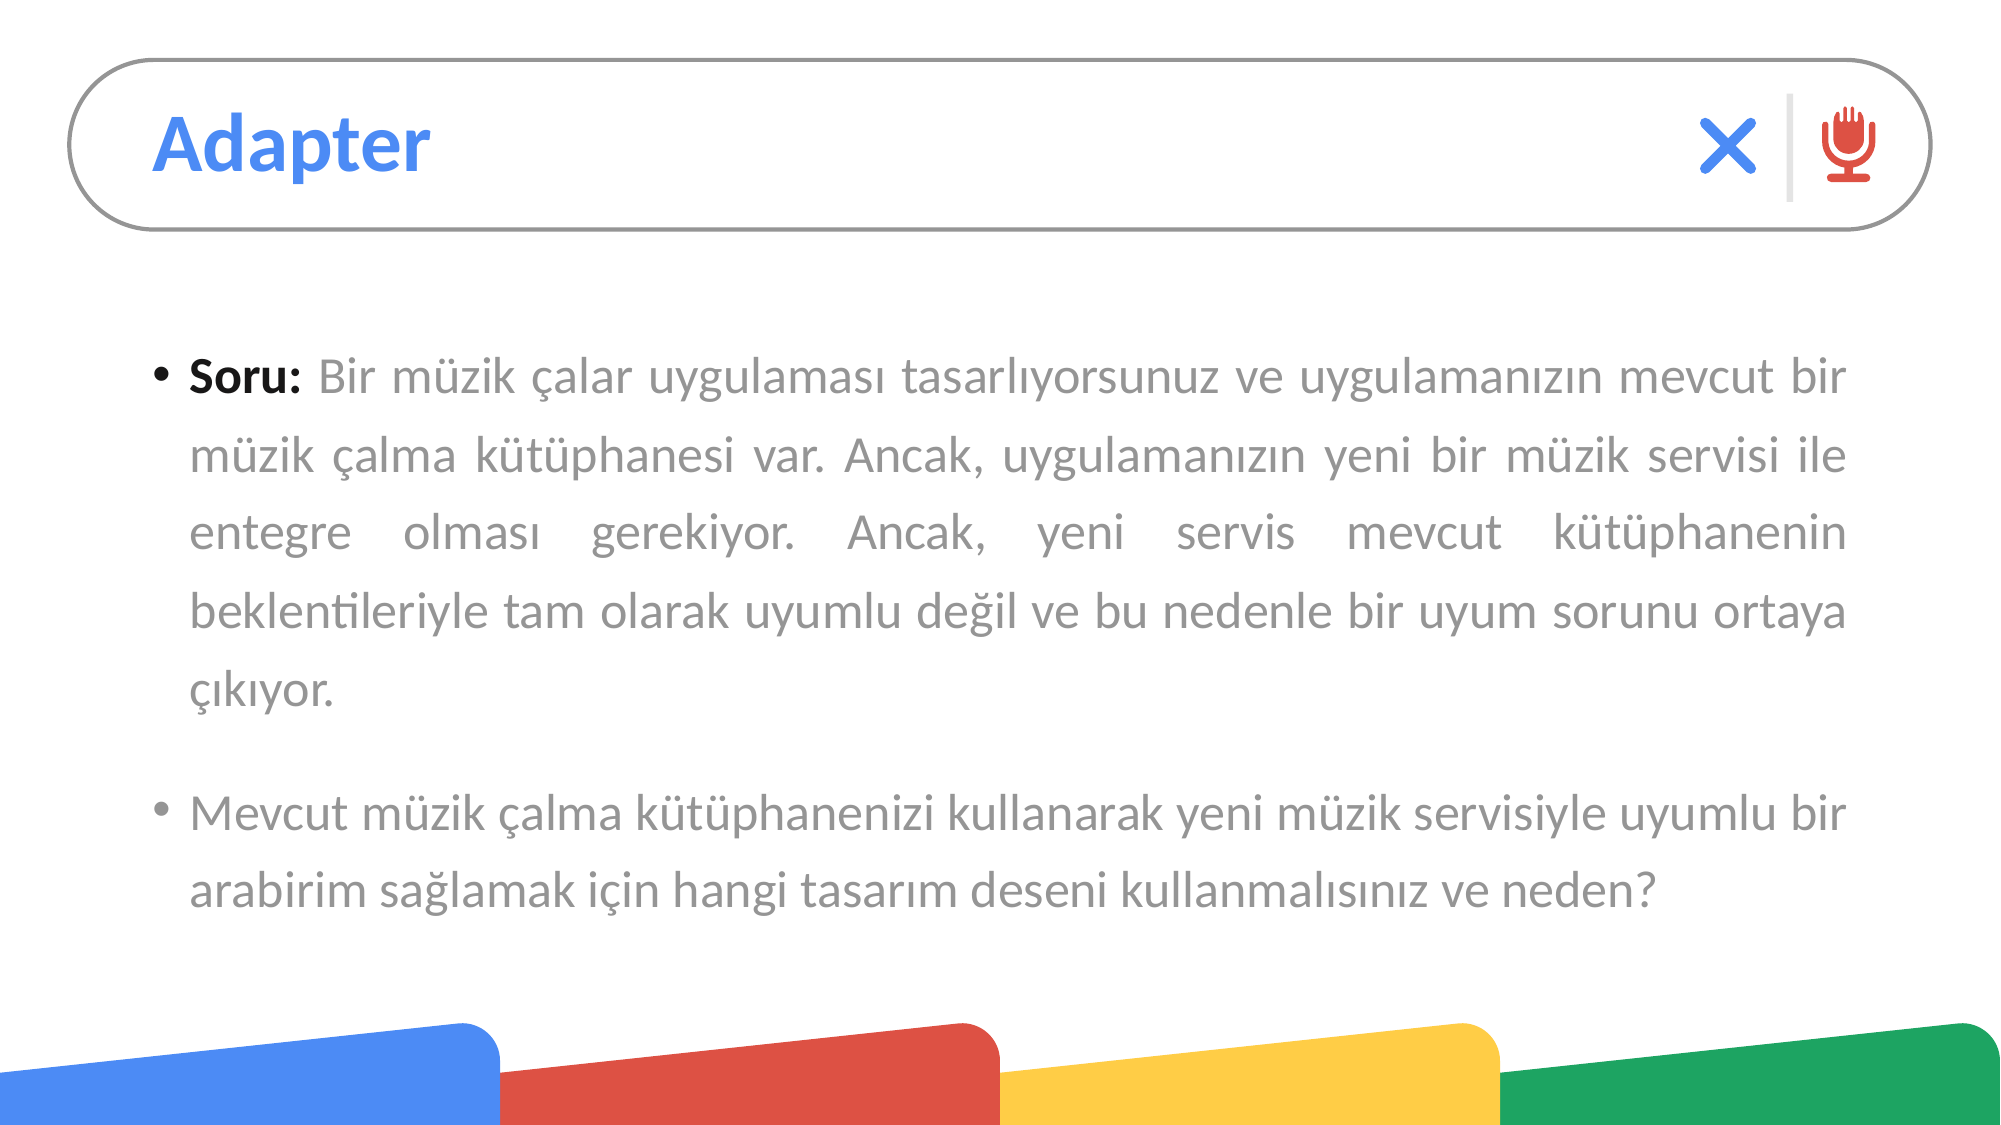

# Adapter

Soru: Bir müzik çalar uygulaması tasarlıyorsunuz ve uygulamanızın mevcut bir müzik çalma kütüphanesi var. Ancak, uygulamanızın yeni bir müzik servisi ile entegre olması gerekiyor. Ancak, yeni servis mevcut kütüphanenin beklentileriyle tam olarak uyumlu değil ve bu nedenle bir uyum sorunu ortaya çıkıyor.
Mevcut müzik çalma kütüphanenizi kullanarak yeni müzik servisiyle uyumlu bir arabirim sağlamak için hangi tasarım deseni kullanmalısınız ve neden?